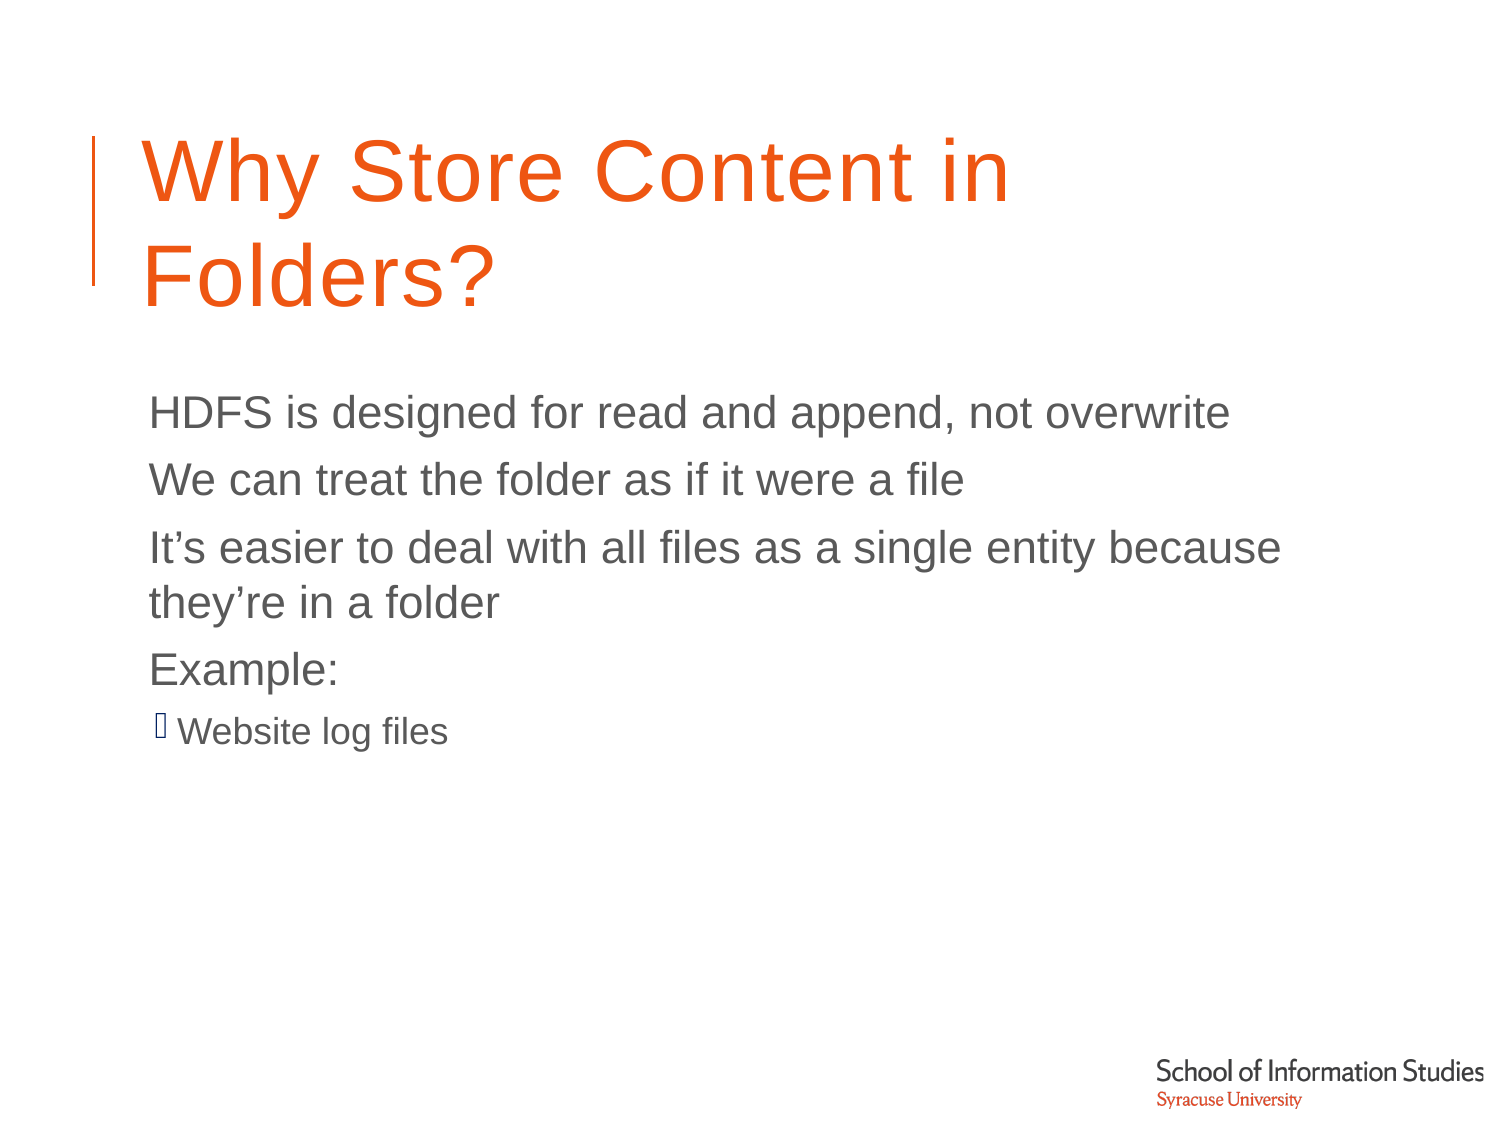

# Why Store Content in Folders?
HDFS is designed for read and append, not overwrite
We can treat the folder as if it were a file
It’s easier to deal with all files as a single entity because they’re in a folder
Example:
Website log files